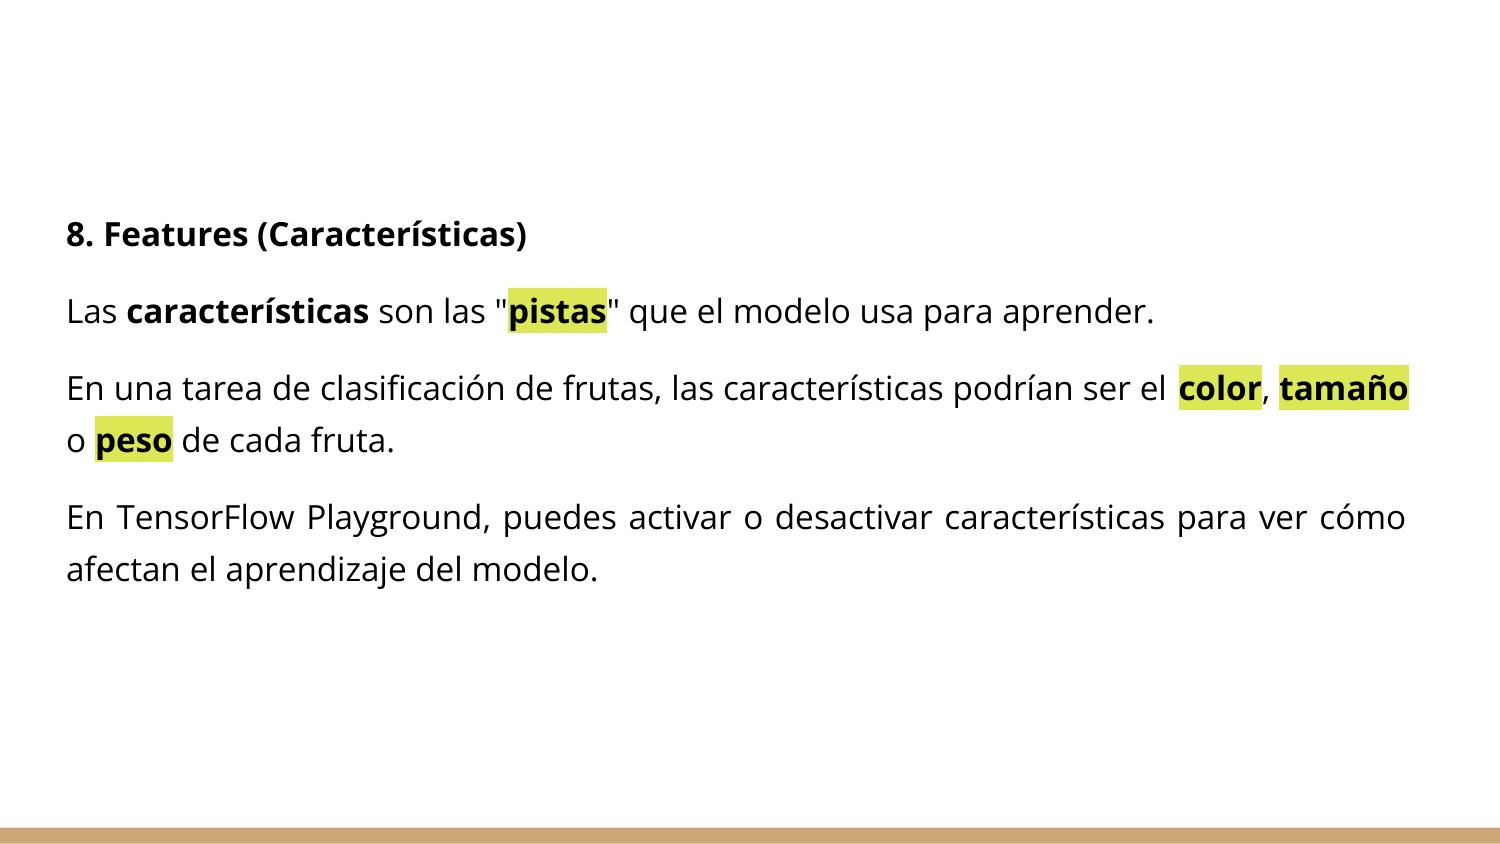

8. Features (Características)
Las características son las "pistas" que el modelo usa para aprender.
En una tarea de clasificación de frutas, las características podrían ser el color, tamaño o peso de cada fruta.
En TensorFlow Playground, puedes activar o desactivar características para ver cómo afectan el aprendizaje del modelo.